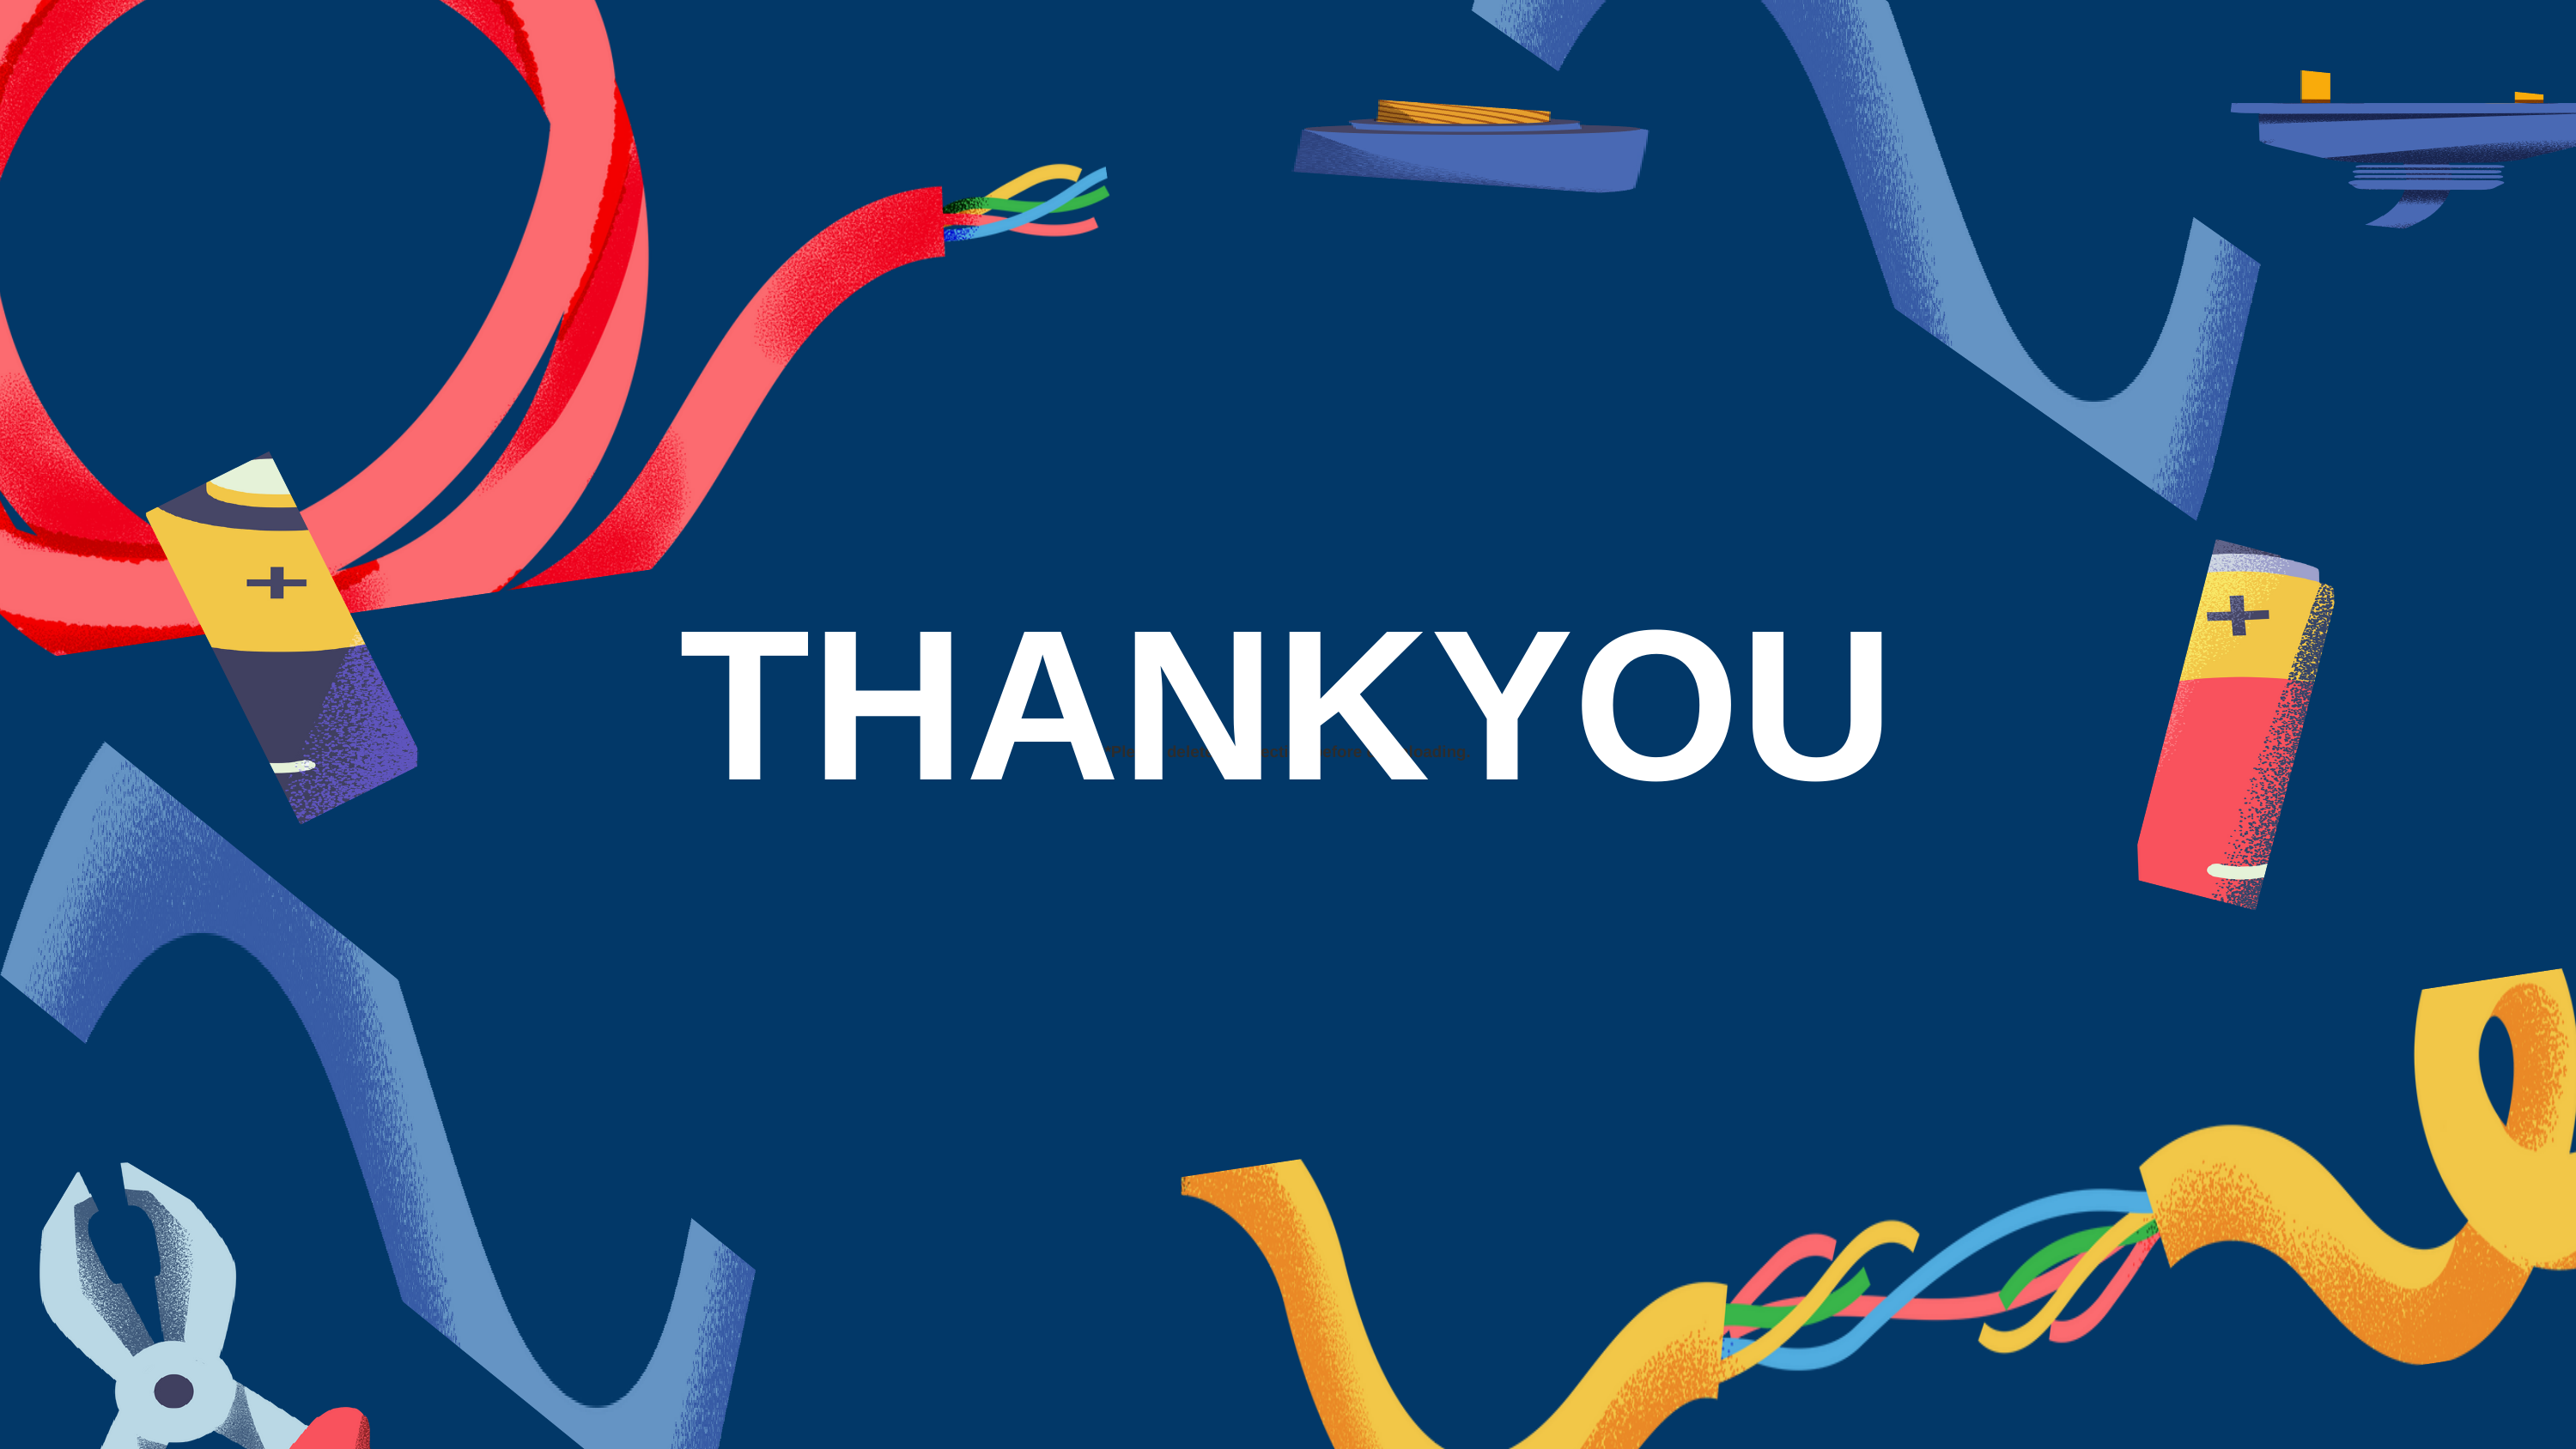

THANKYOU
*Please delete this section before downloading.